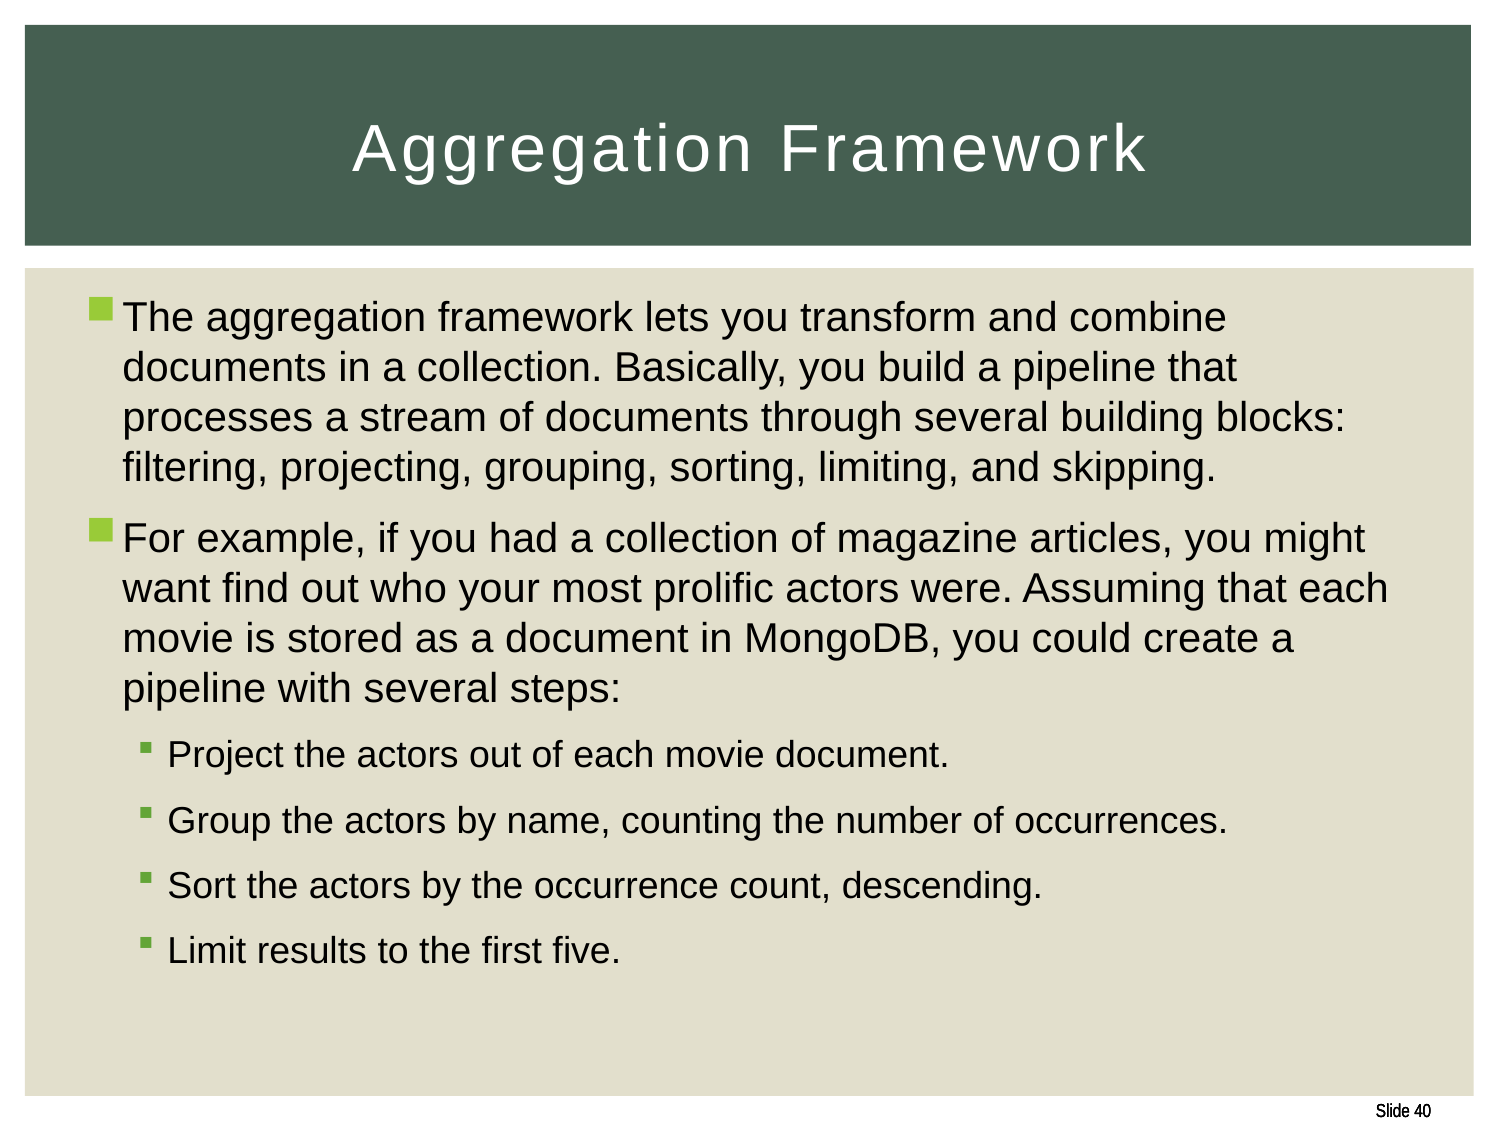

# Aggregation Framework
The aggregation framework lets you transform and combine documents in a collection. Basically, you build a pipeline that processes a stream of documents through several building blocks: filtering, projecting, grouping, sorting, limiting, and skipping.
For example, if you had a collection of magazine articles, you might want find out who your most prolific actors were. Assuming that each movie is stored as a document in MongoDB, you could create a pipeline with several steps:
Project the actors out of each movie document.
Group the actors by name, counting the number of occurrences.
Sort the actors by the occurrence count, descending.
Limit results to the first five.